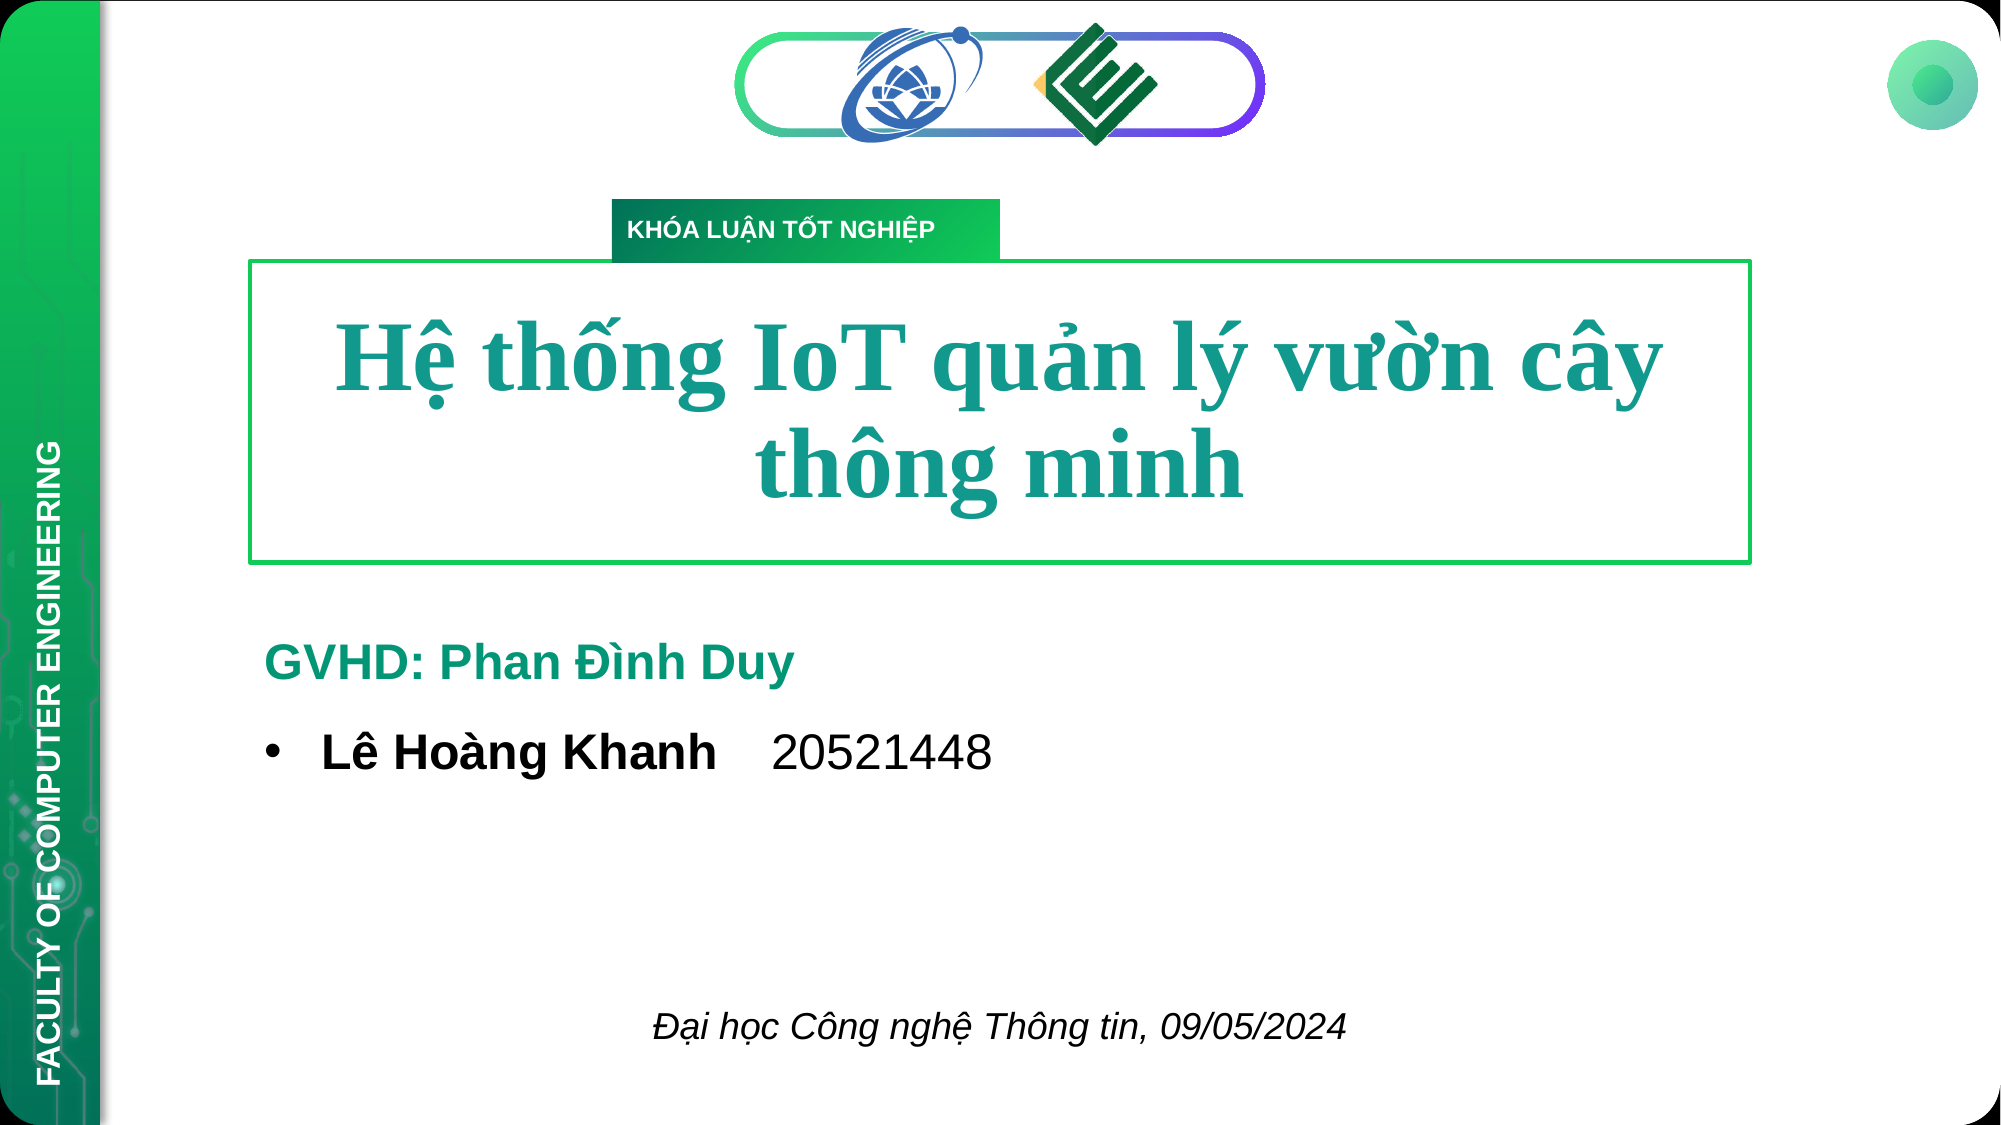

KHÓA LUẬN TỐT NGHIỆP
# Hệ thống IoT quản lý vườn cây thông minh
GVHD: Phan Đình Duy
Lê Hoàng Khanh	20521448
Đại học Công nghệ Thông tin, 09/05/2024